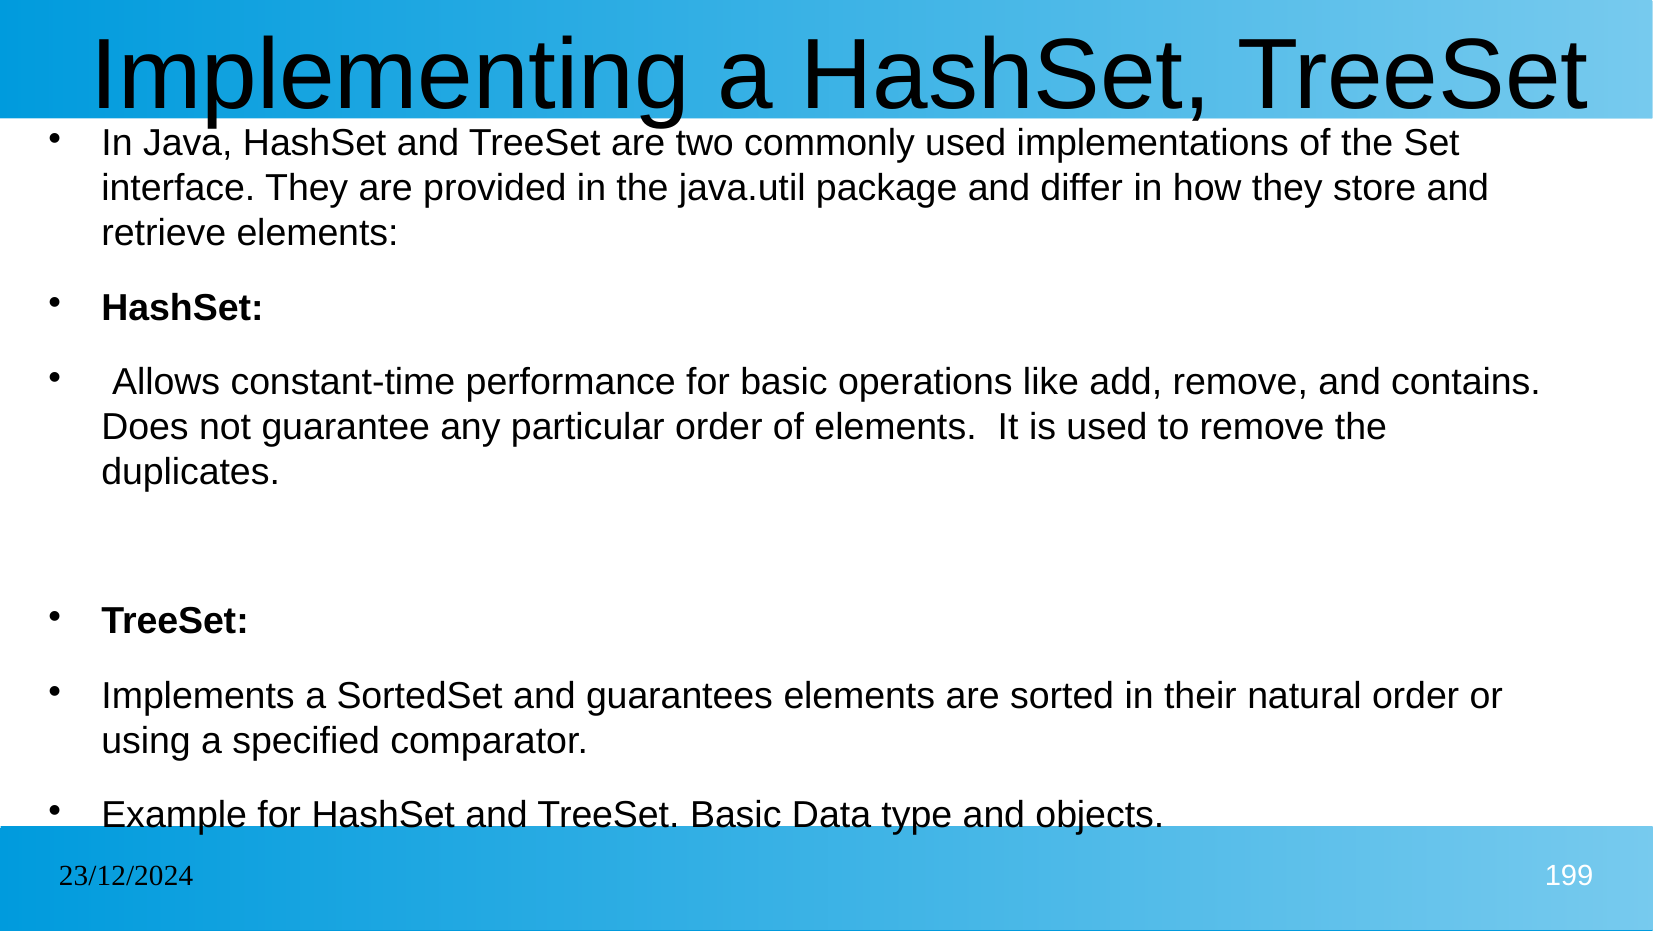

# Implementing a HashSet, TreeSet
In Java, HashSet and TreeSet are two commonly used implementations of the Set interface. They are provided in the java.util package and differ in how they store and retrieve elements:
HashSet:
 Allows constant-time performance for basic operations like add, remove, and contains. Does not guarantee any particular order of elements.  It is used to remove the duplicates.

TreeSet:
Implements a SortedSet and guarantees elements are sorted in their natural order or using a specified comparator.
Example for HashSet and TreeSet. Basic Data type and objects.
23/12/2024
199